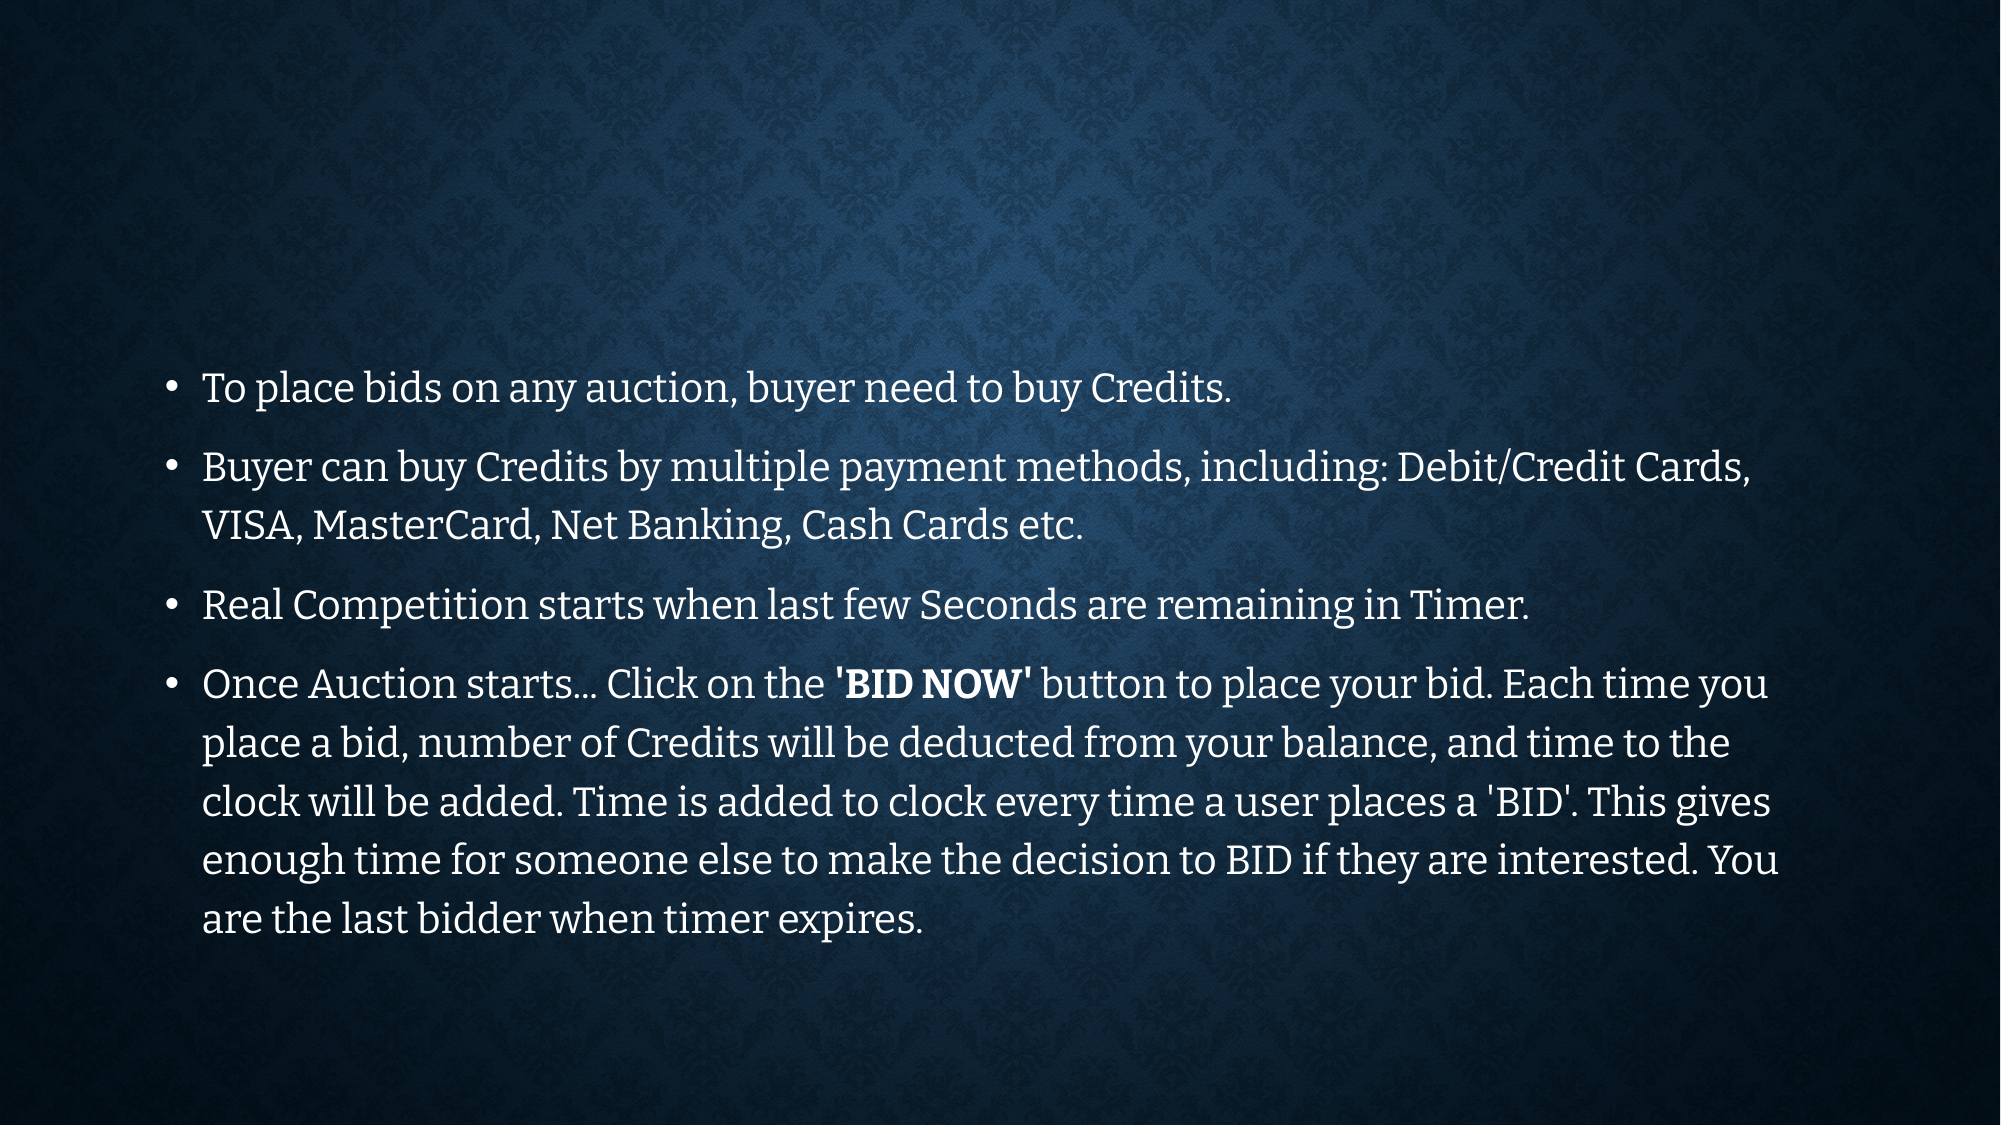

To place bids on any auction, buyer need to buy Credits.
Buyer can buy Credits by multiple payment methods, including: Debit/Credit Cards, VISA, MasterCard, Net Banking, Cash Cards etc.
Real Competition starts when last few Seconds are remaining in Timer.
Once Auction starts... Click on the 'BID NOW' button to place your bid. Each time you place a bid, number of Credits will be deducted from your balance, and time to the clock will be added. Time is added to clock every time a user places a 'BID'. This gives enough time for someone else to make the decision to BID if they are interested. You are the last bidder when timer expires.